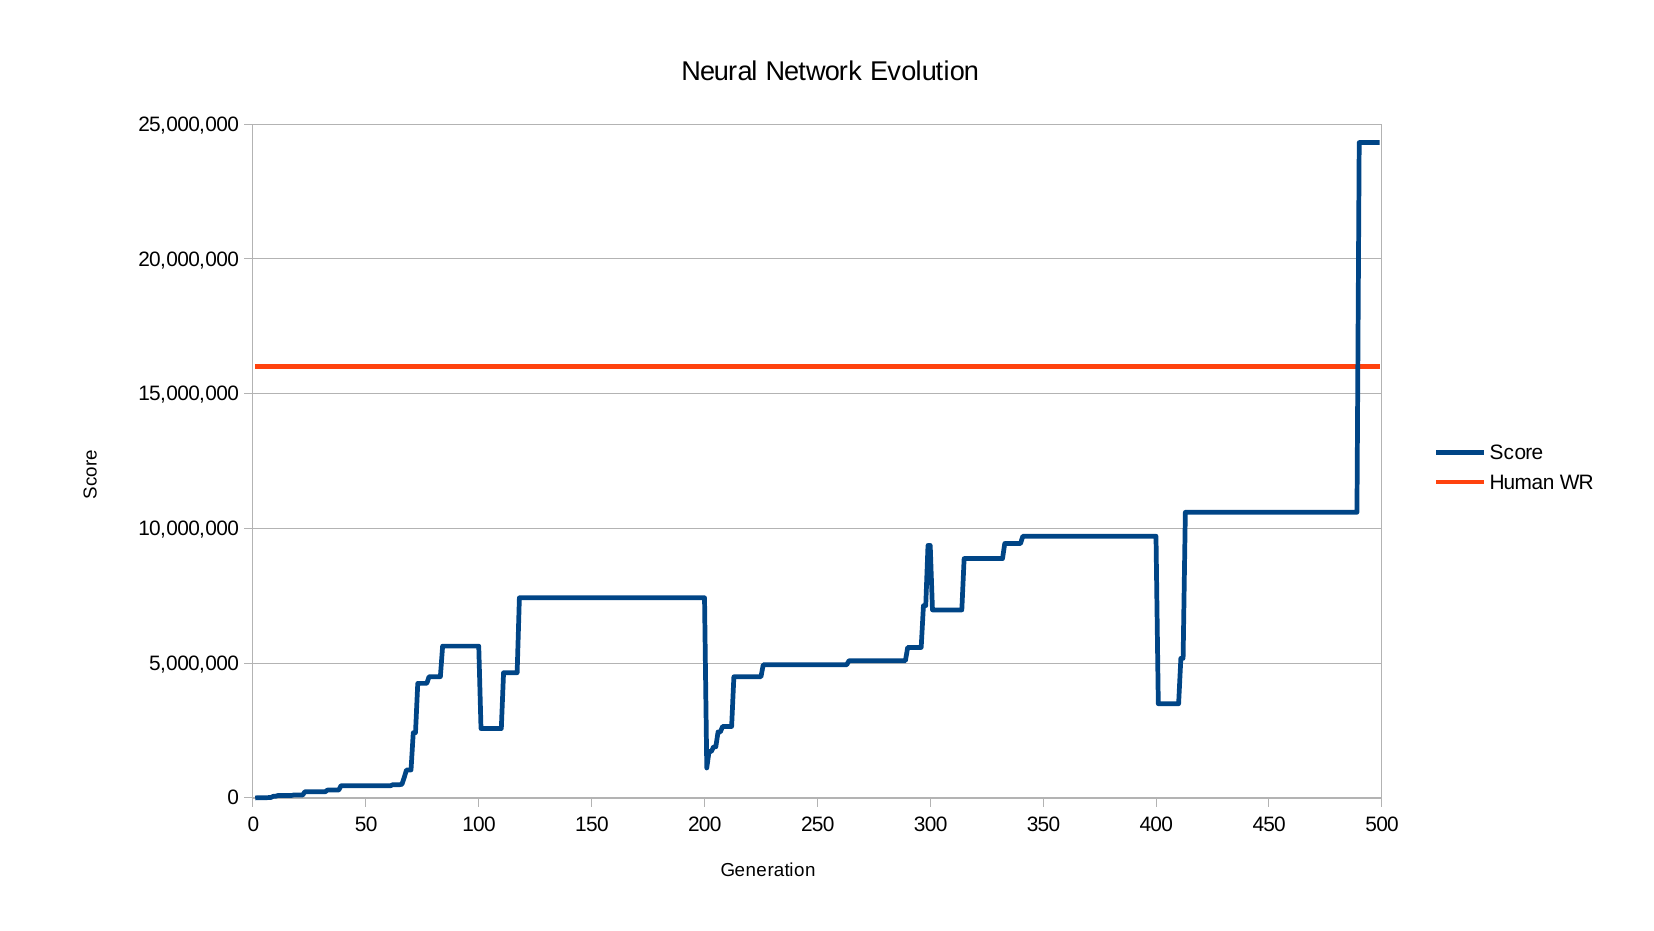

### Chart: Neural Network Evolution

| Category | Score | Human WR |
|---|---|---|